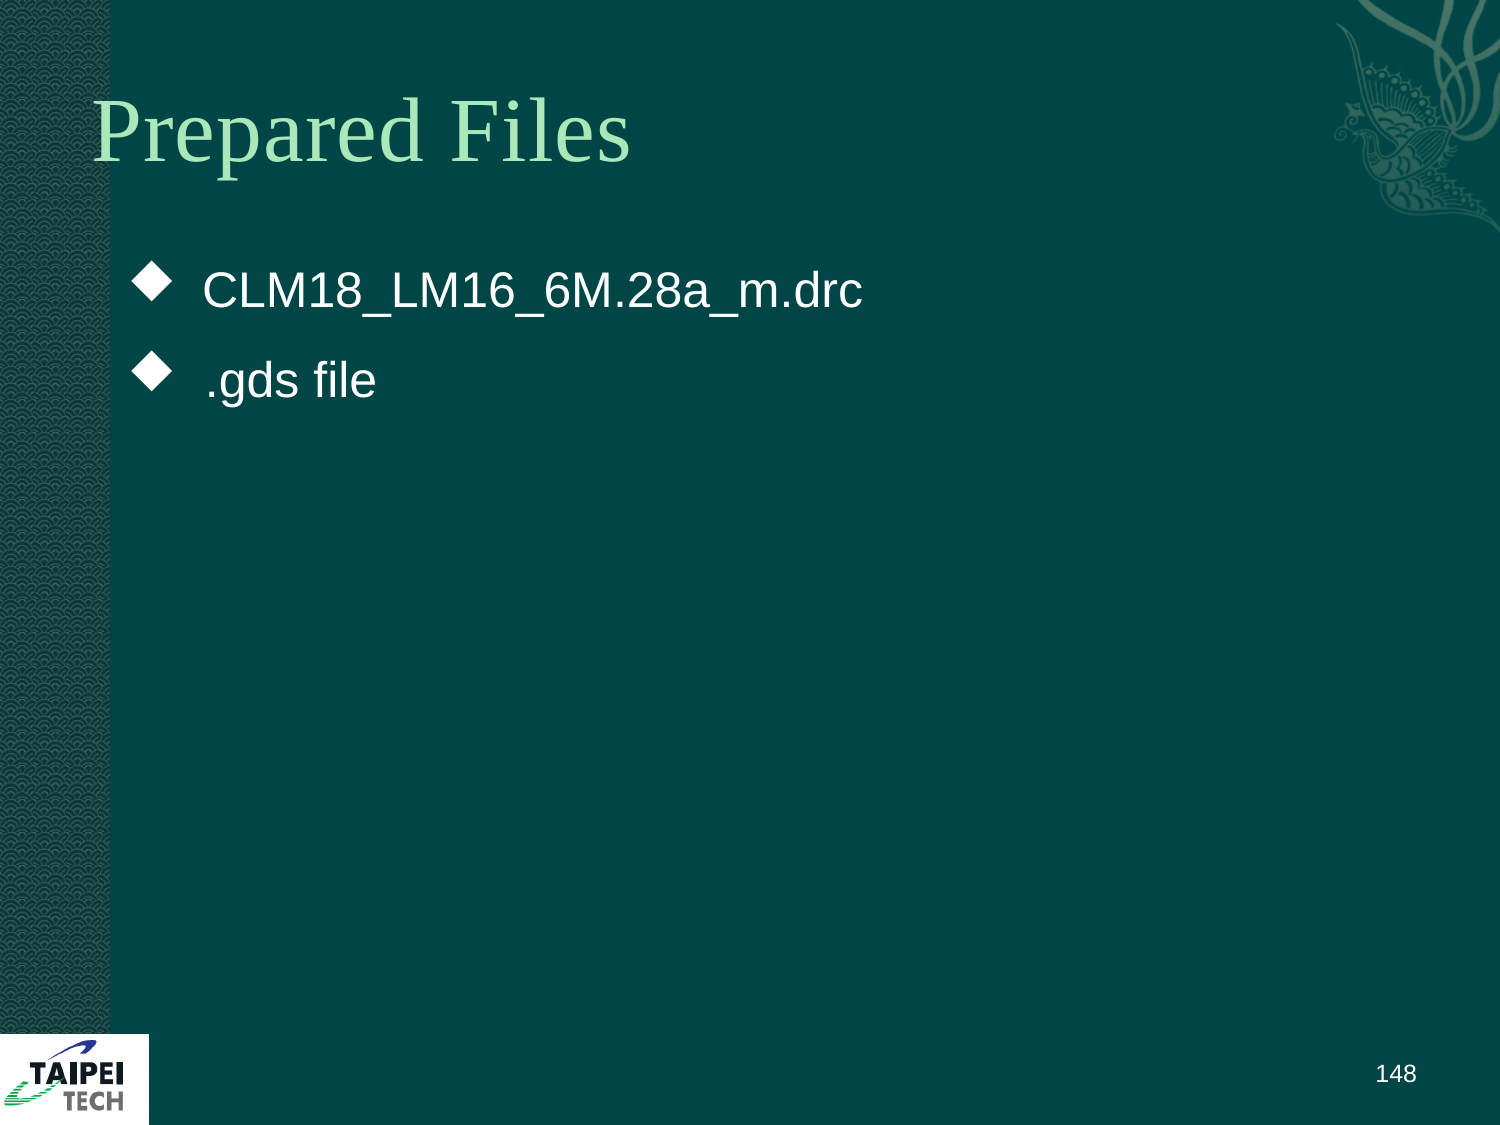

# Prepared Files
  CLM18_LM16_6M.28a_m.drc
  .gds file
148